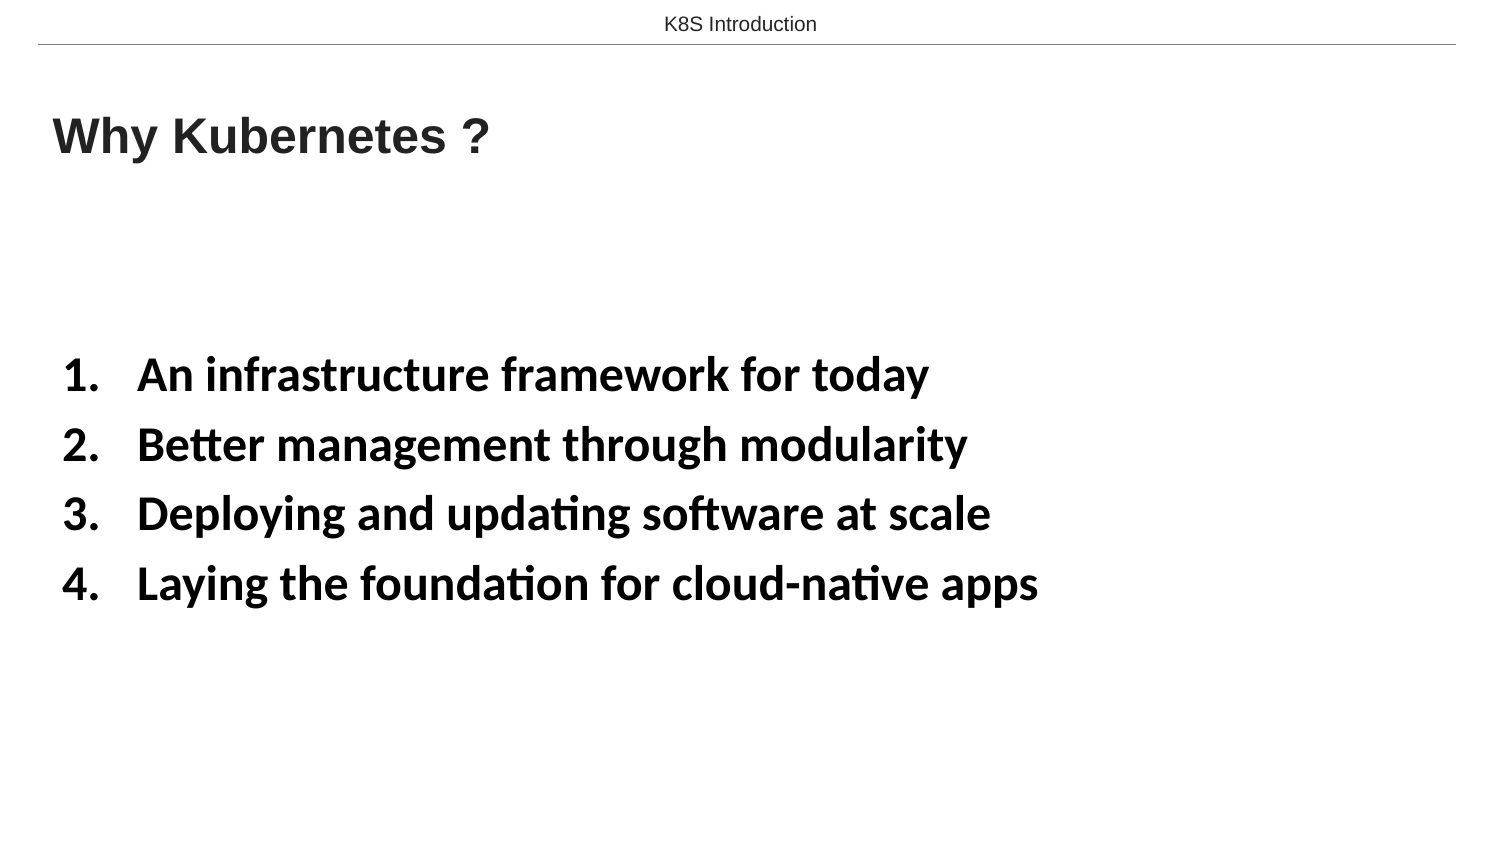

K8S Introduction
Why Kubernetes ?
An infrastructure framework for today
Better management through modularity
Deploying and updating software at scale
Laying the foundation for cloud-native apps